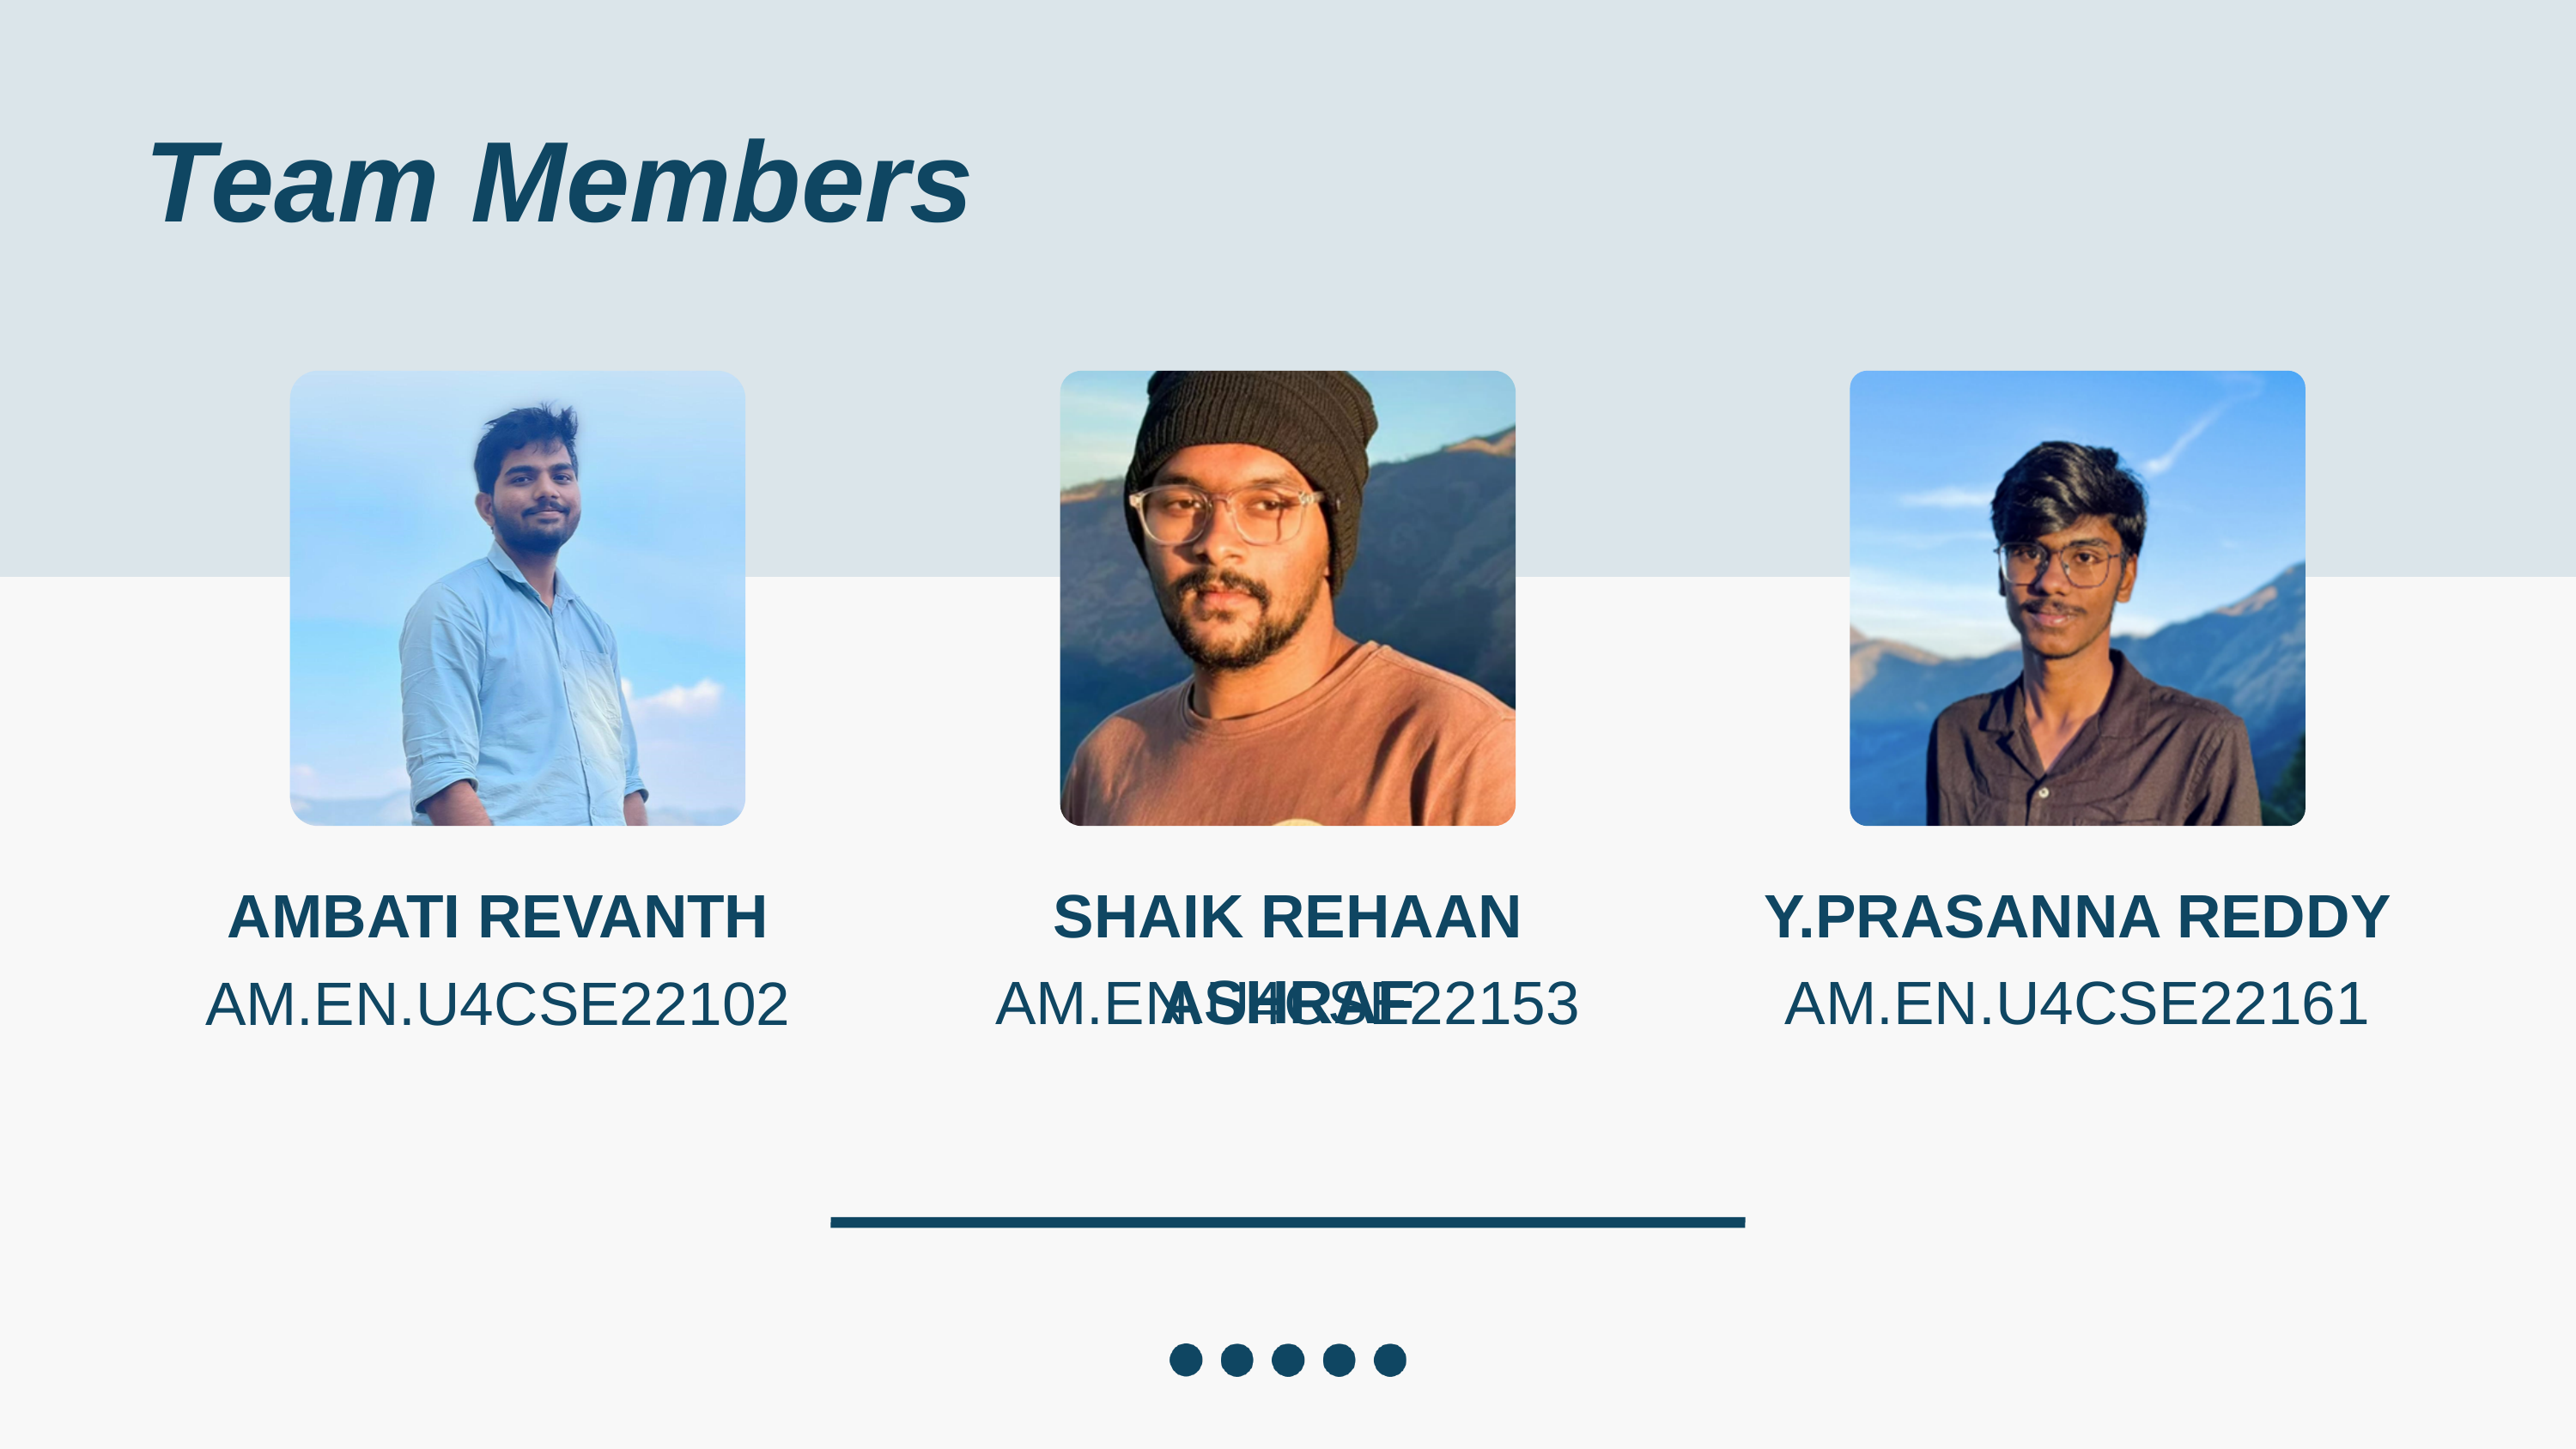

Team Members

Y.PRASANNA REDDY
AMBATI REVANTH
SHAIK REHAAN ASHRAF
AM.EN.U4CSE22153
AM.EN.U4CSE22161
AM.EN.U4CSE22102